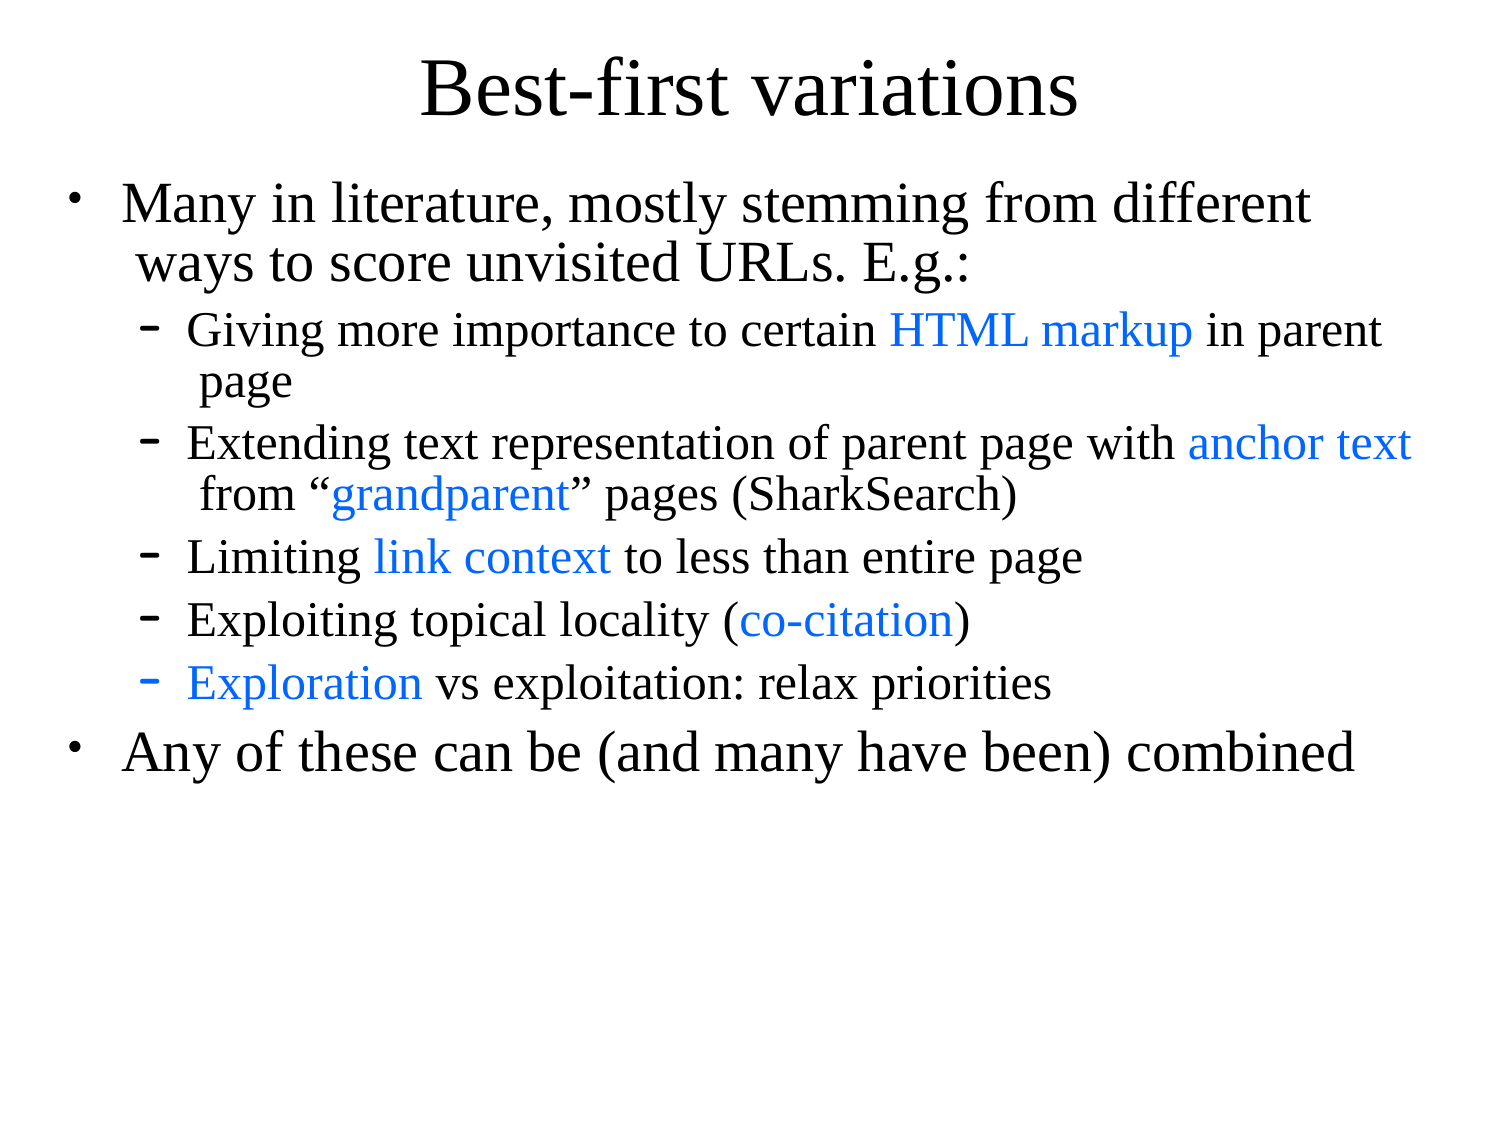

# Best-first variations
Many in literature, mostly stemming from different  ways to score unvisited URLs. E.g.:
Giving more importance to certain HTML markup in parent  page
Extending text representation of parent page with anchor text  from “grandparent” pages (SharkSearch)
Limiting link context to less than entire page
Exploiting topical locality (co-citation)
Exploration vs exploitation: relax priorities
Any of these can be (and many have been) combined